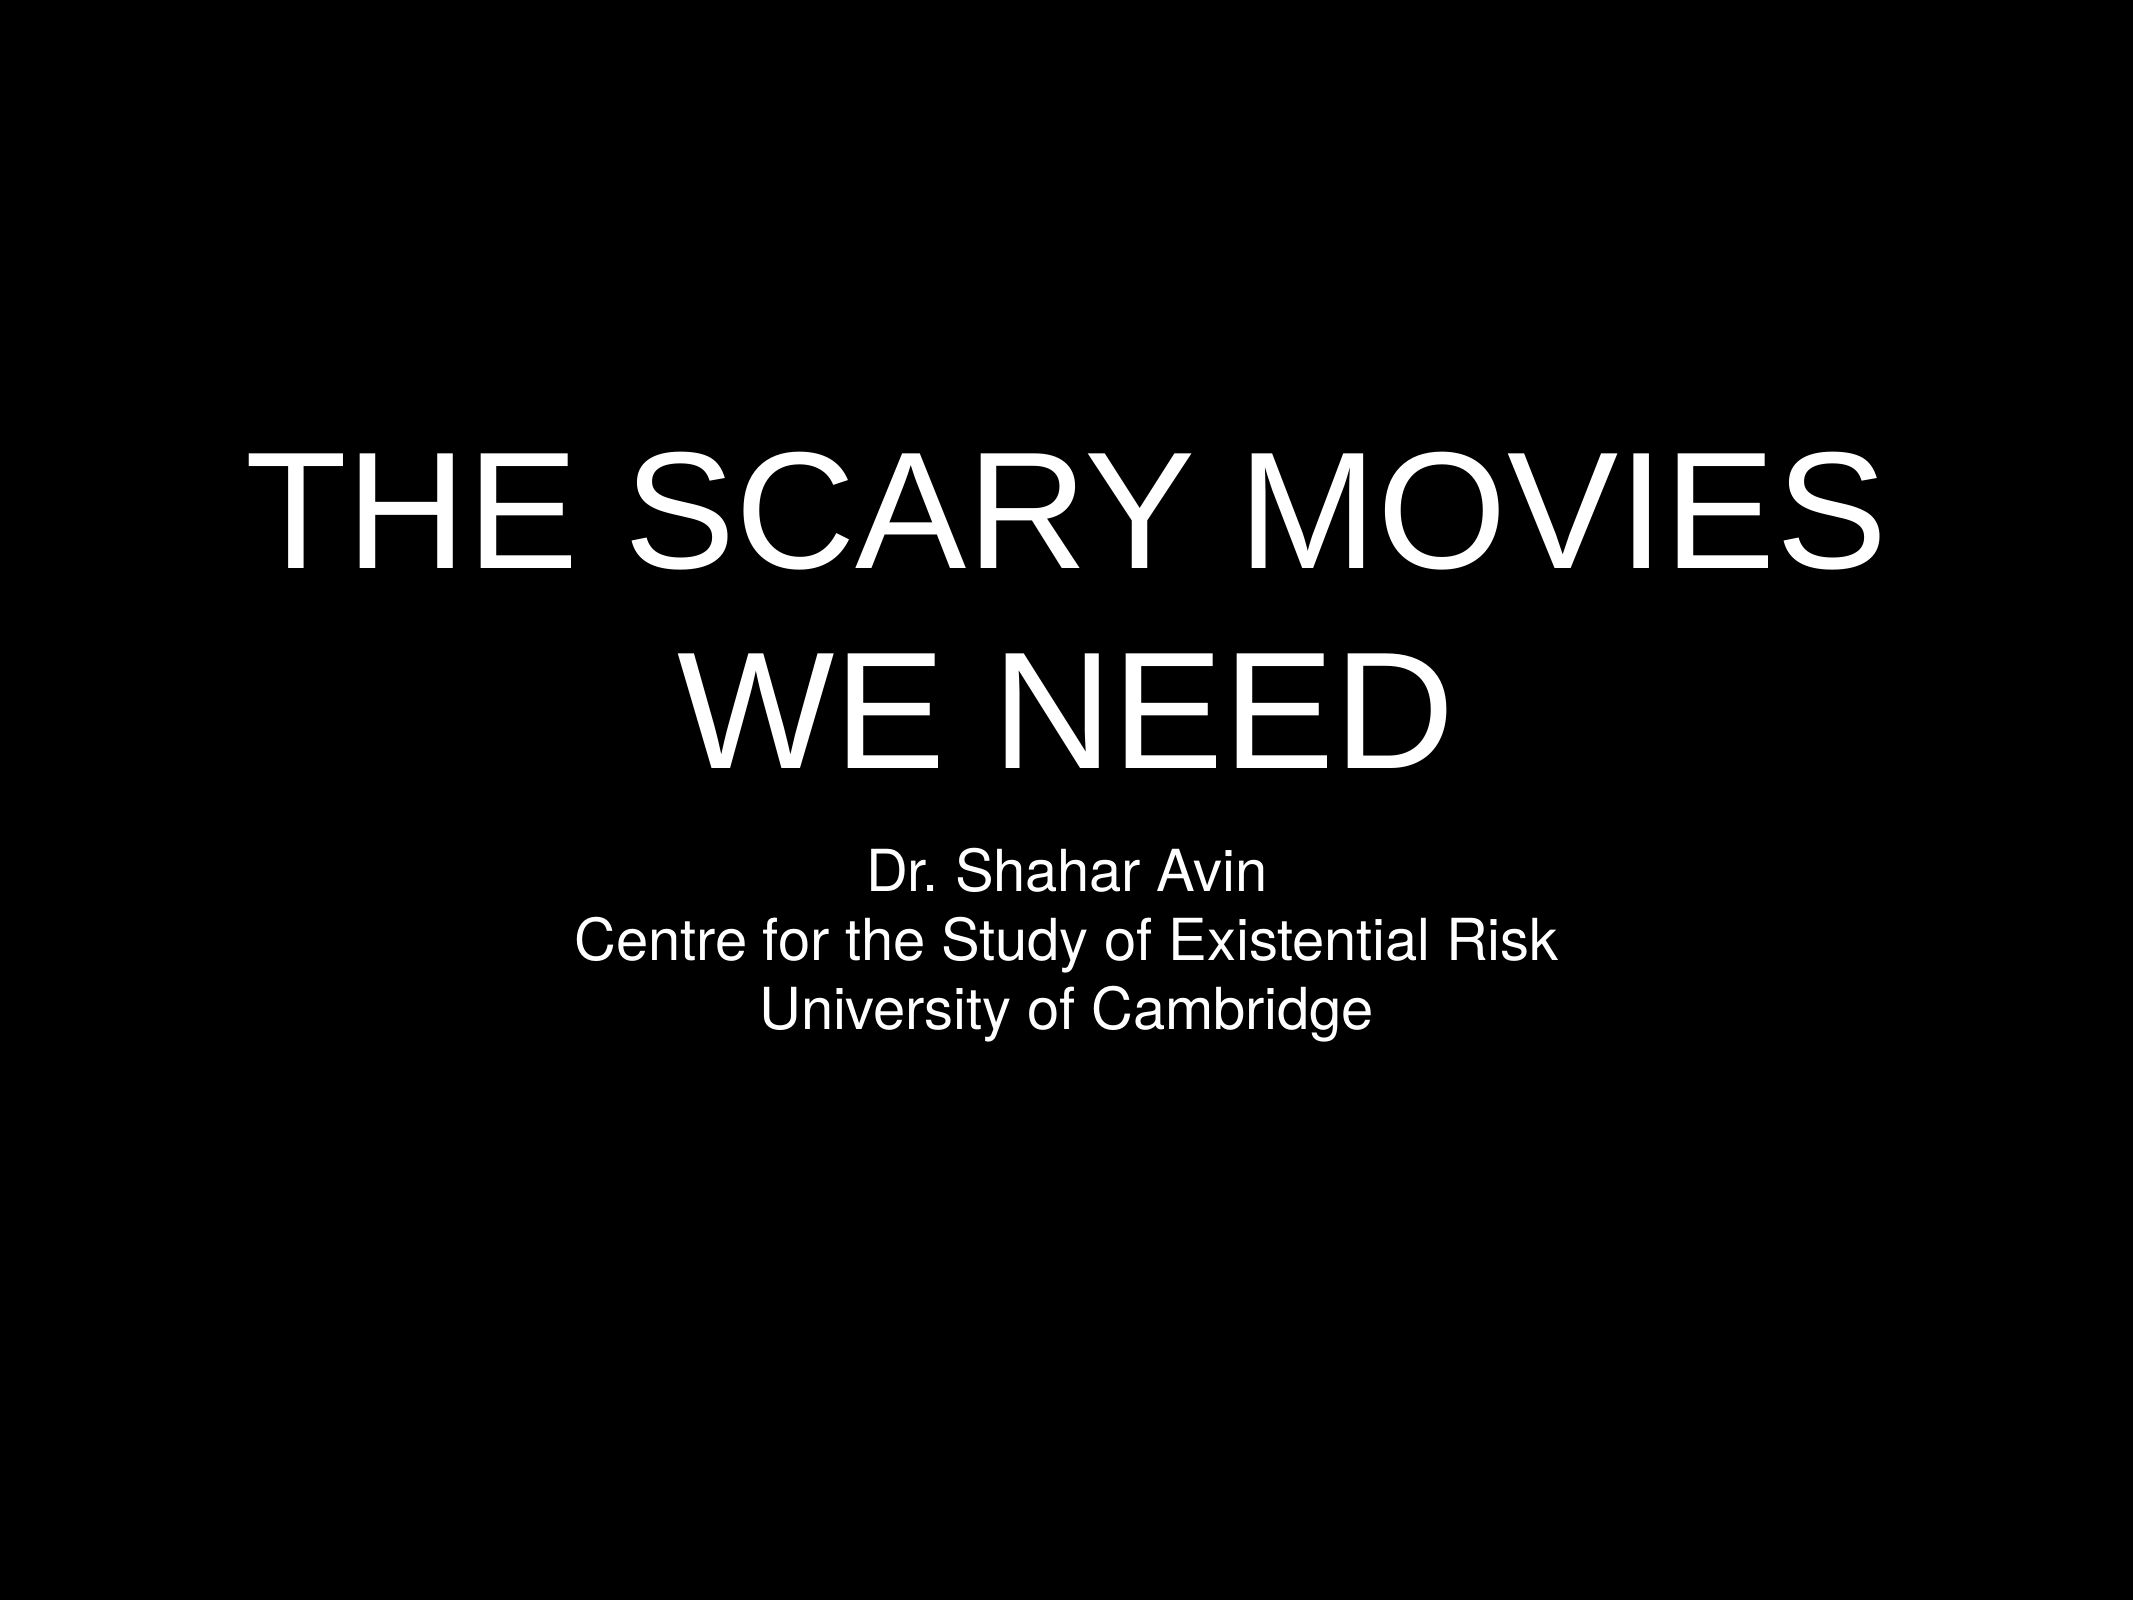

# the scary movies we need
Dr. Shahar Avin
Centre for the Study of Existential Risk
University of Cambridge